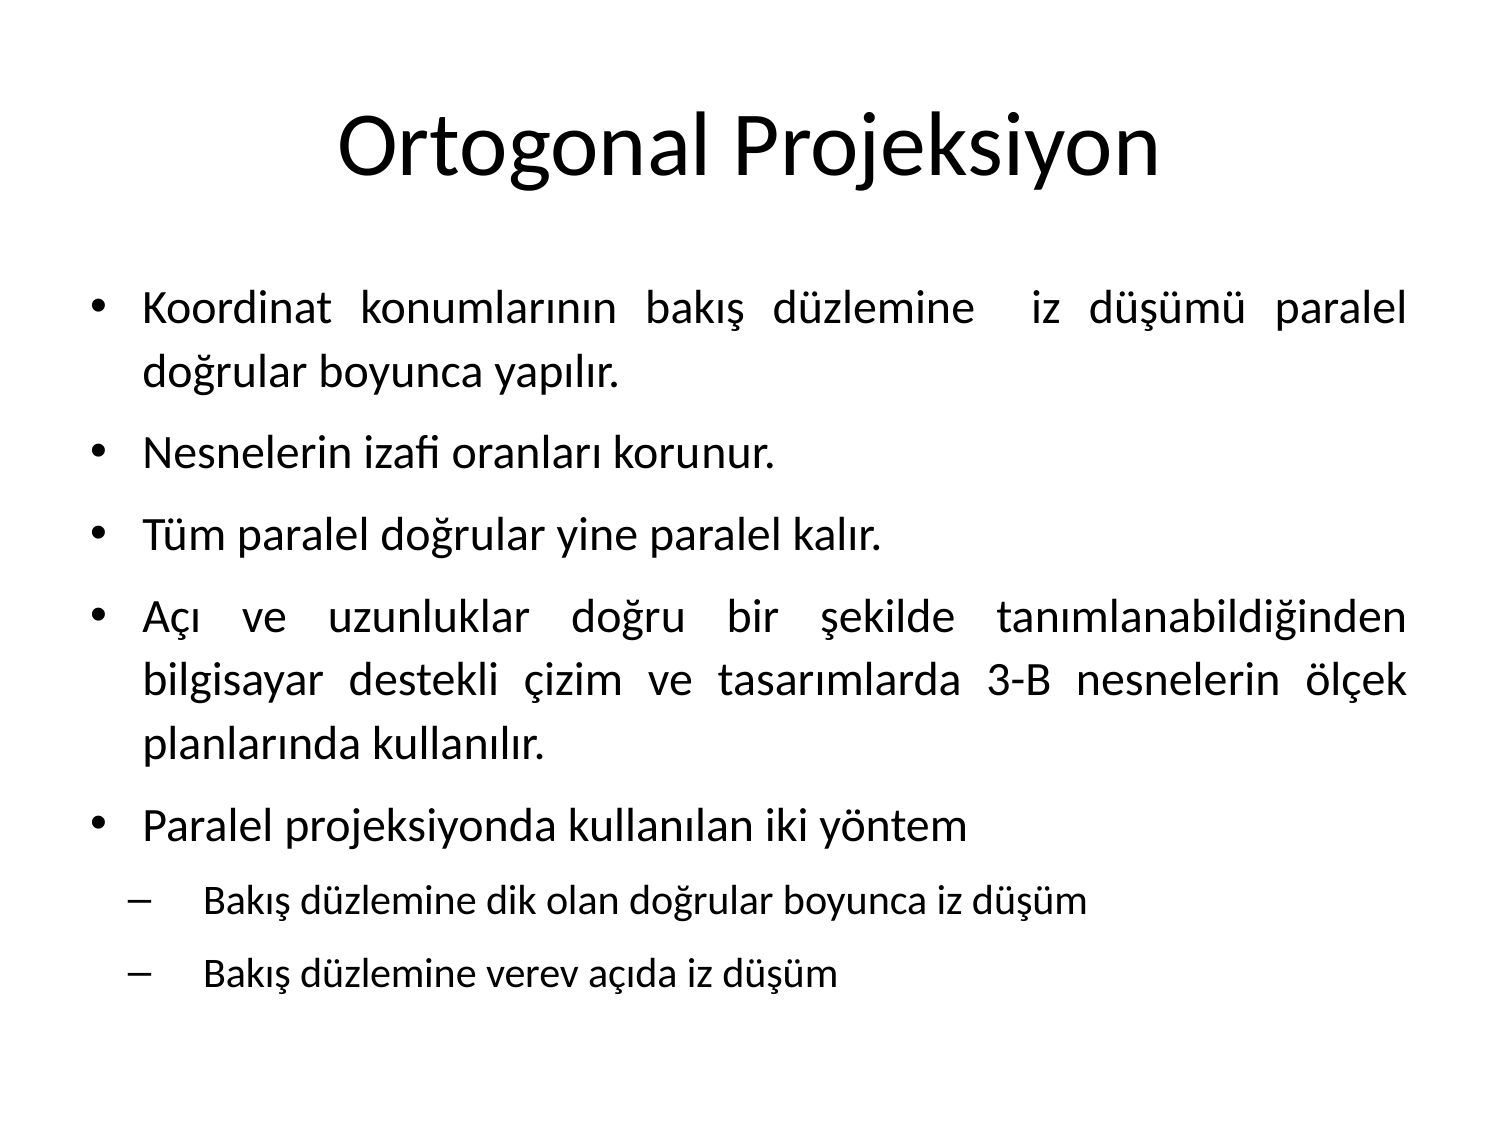

# Ortogonal Projeksiyon
Koordinat konumlarının bakış düzlemine  iz düşümü paralel doğrular boyunca yapılır.
Nesnelerin izafi oranları korunur.
Tüm paralel doğrular yine paralel kalır.
Açı ve uzunluklar doğru bir şekilde tanımlanabildiğinden bilgisayar destekli çizim ve tasarımlarda 3-B nesnelerin ölçek planlarında kullanılır.
Paralel projeksiyonda kullanılan iki yöntem
Bakış düzlemine dik olan doğrular boyunca iz düşüm
Bakış düzlemine verev açıda iz düşüm